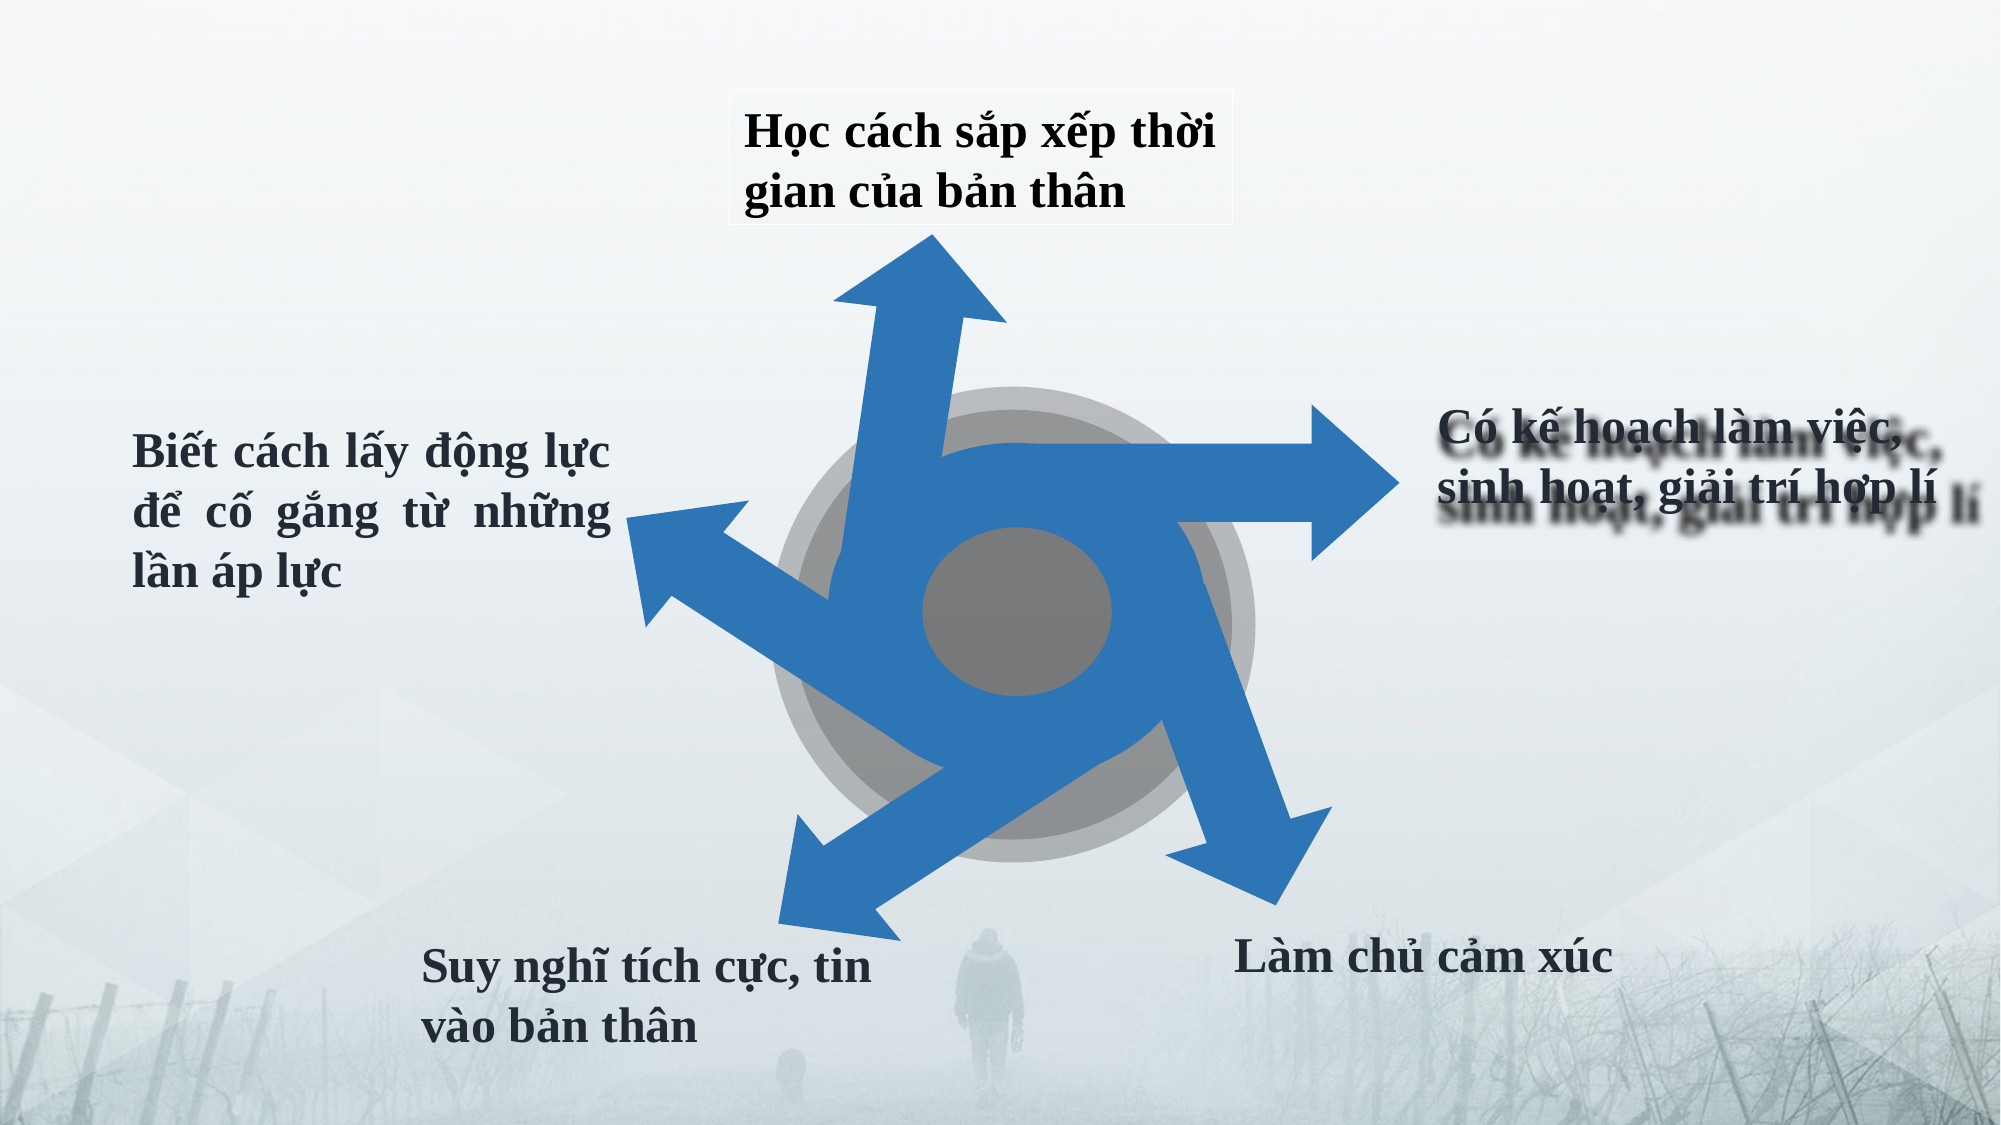

Học cách sắp xếp thời gian của bản thân

Có kế hoạch làm việc, sinh hoạt, giải trí hợp lí
Biết cách lấy động lực để cố gắng từ những lần áp lực
Làm chủ cảm xúc
Suy nghĩ tích cực, tin vào bản thân